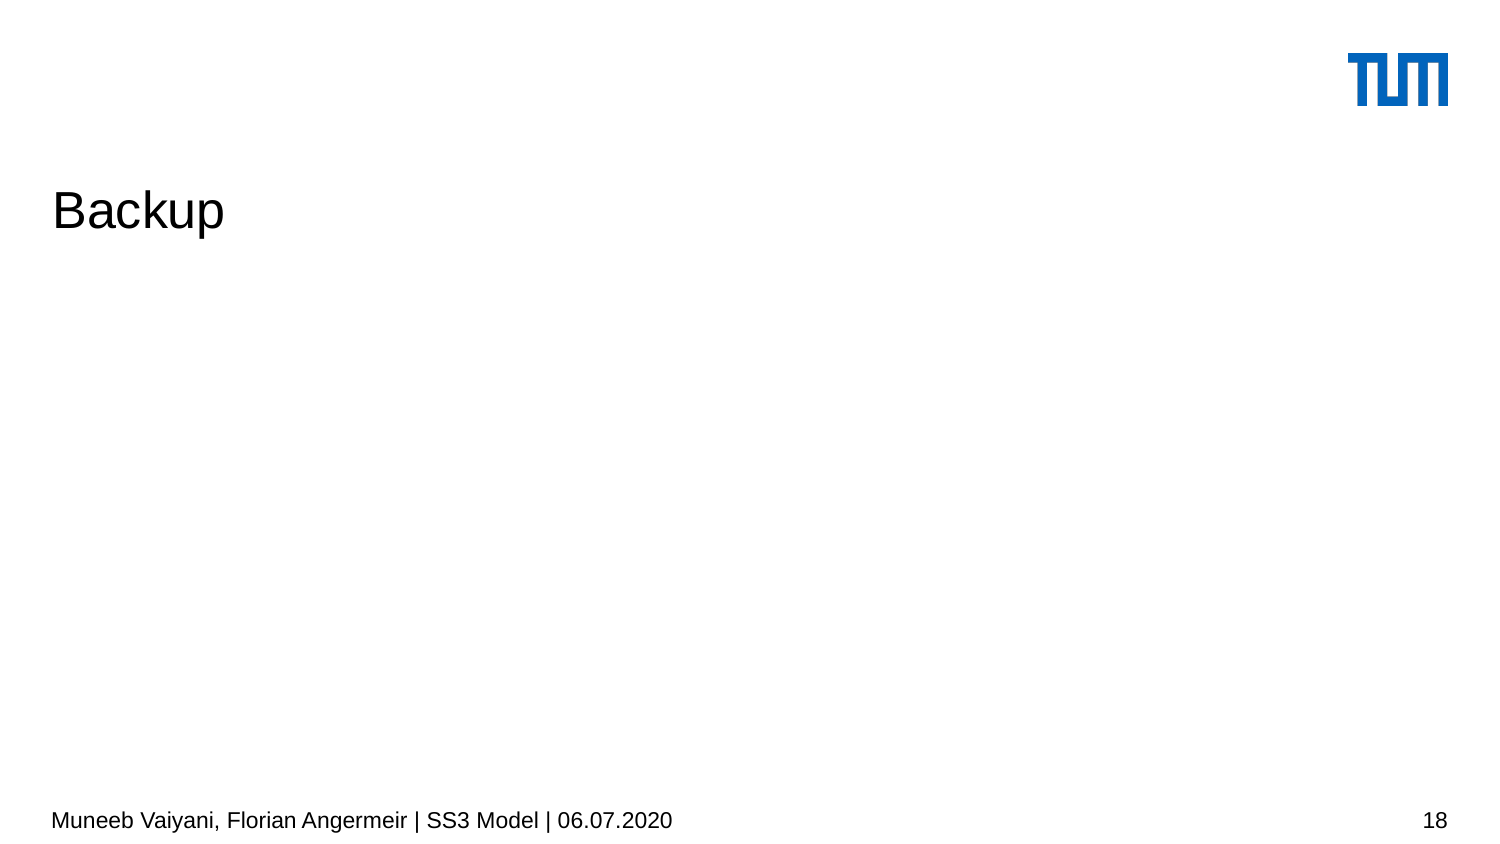

# Backup

Muneeb Vaiyani, Florian Angermeir | SS3 Model | 06.07.2020
18